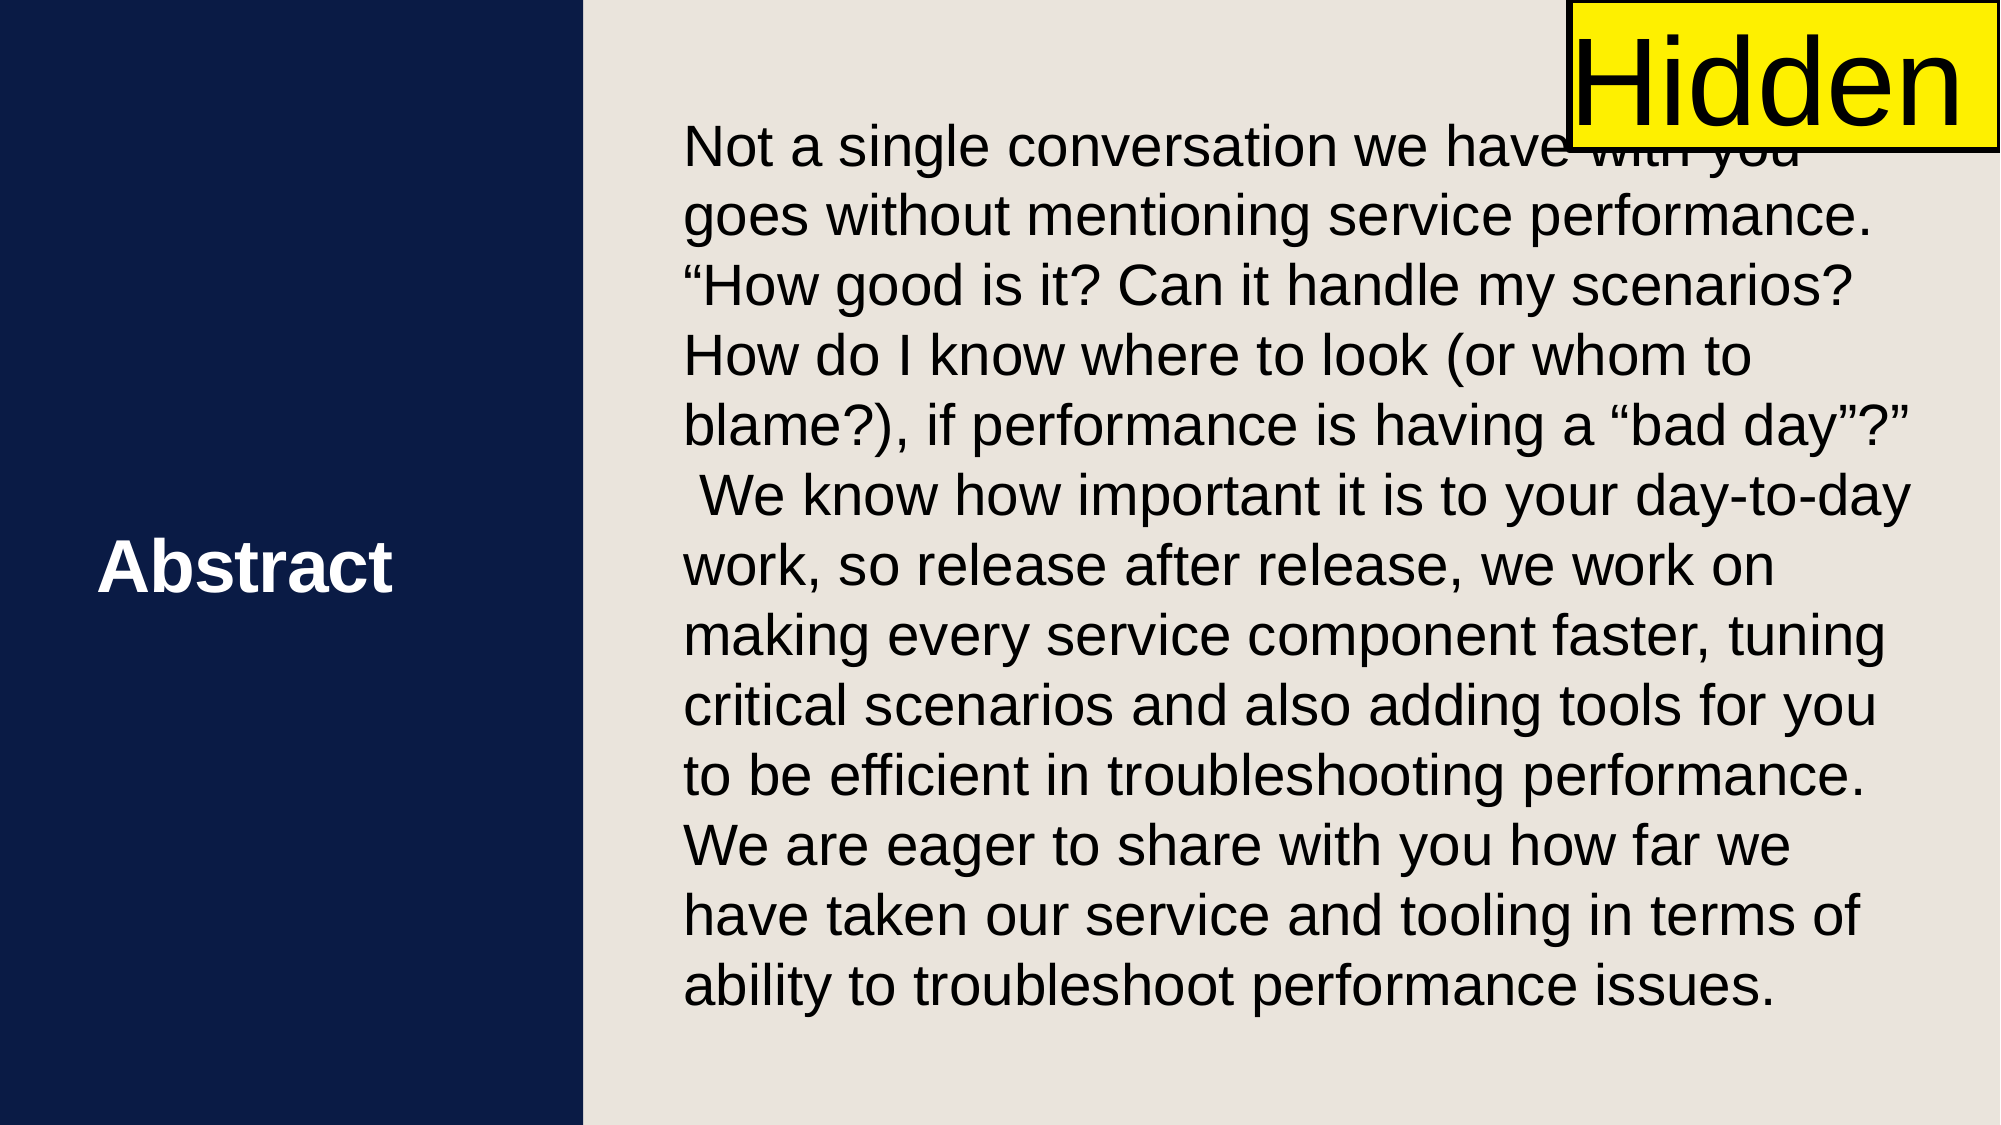

Hidden
Not a single conversation we have with you goes without mentioning service performance. “How good is it? Can it handle my scenarios? How do I know where to look (or whom to blame?), if performance is having a “bad day”?”  We know how important it is to your day-to-day work, so release after release, we work on making every service component faster, tuning critical scenarios and also adding tools for you to be efficient in troubleshooting performance.  We are eager to share with you how far we have taken our service and tooling in terms of ability to troubleshoot performance issues.
# Abstract